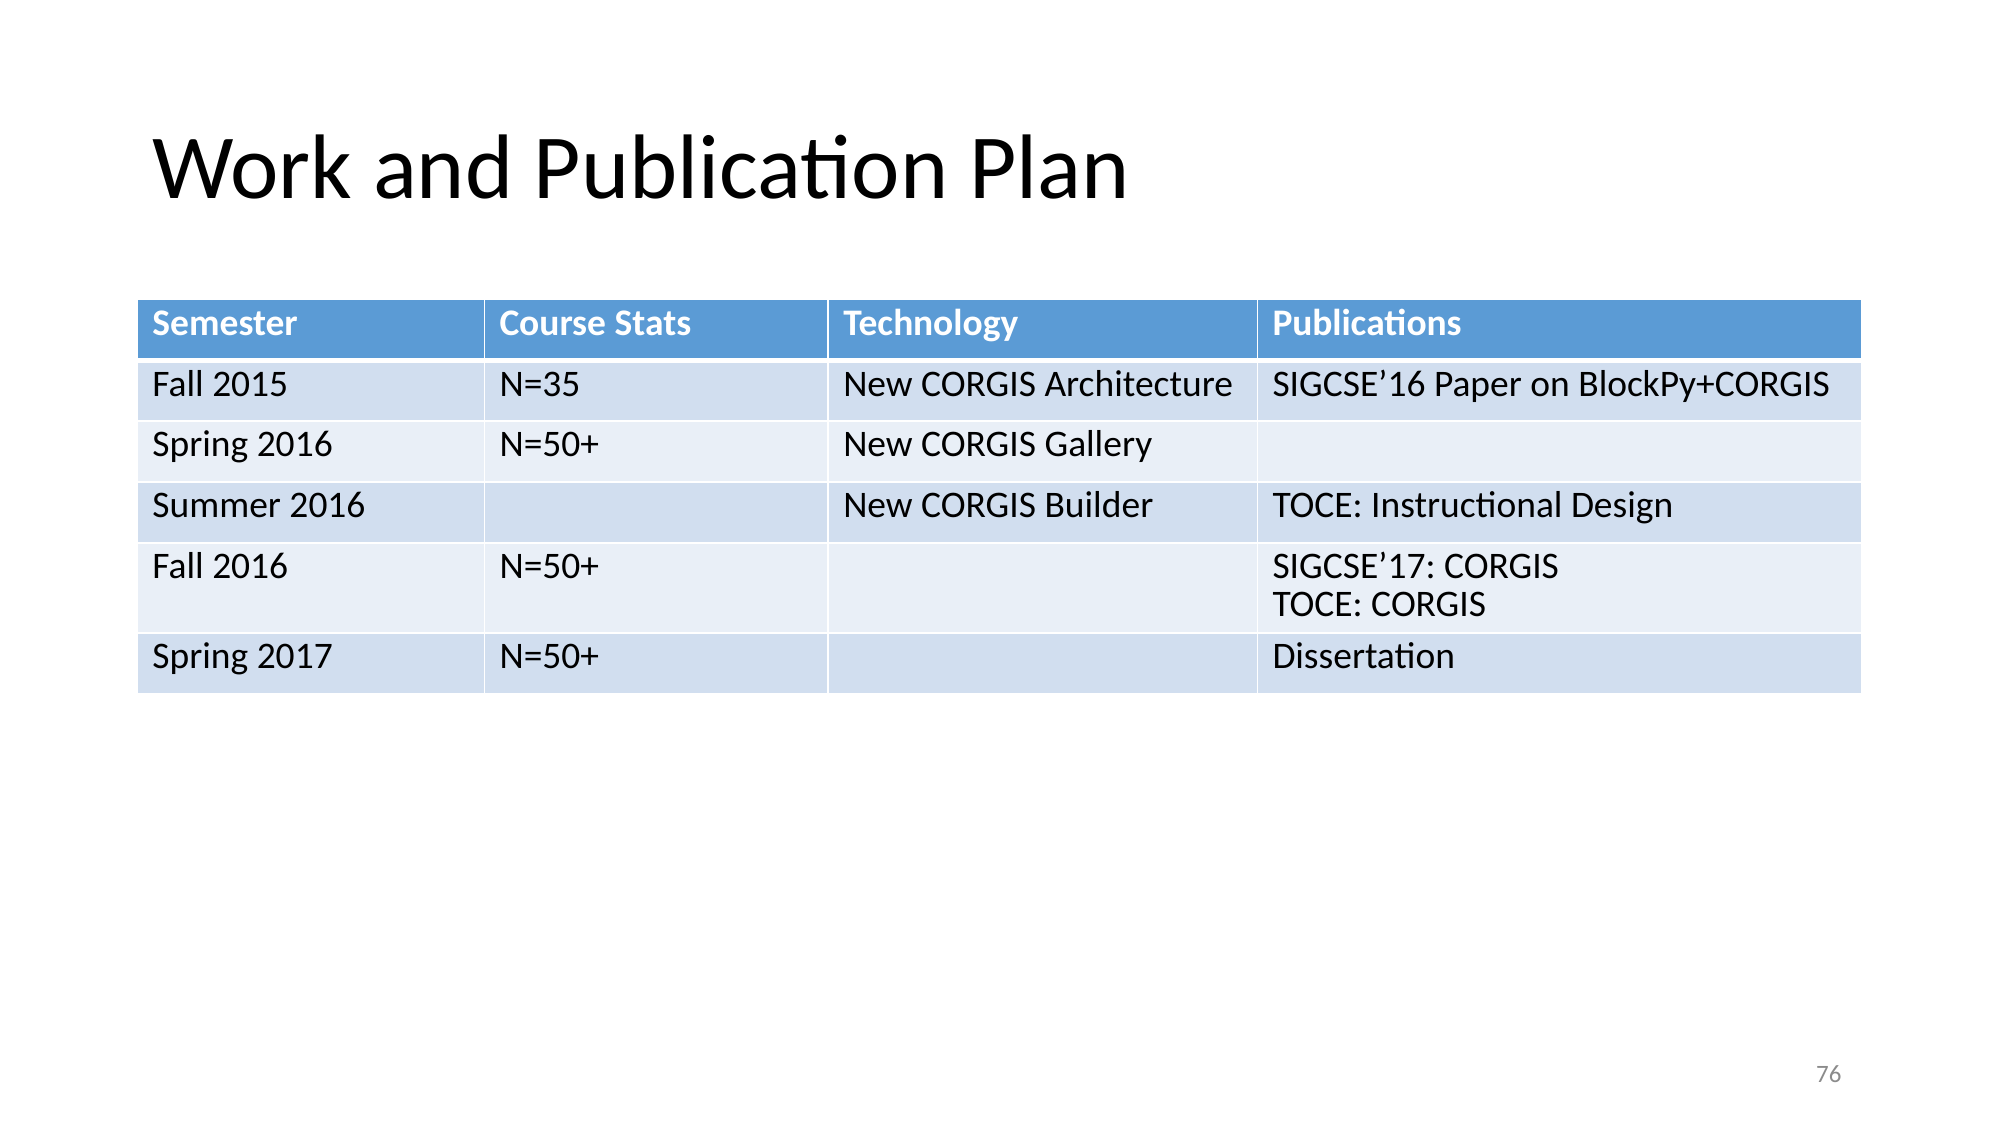

# Work and Publication Plan
| Semester | Course Stats | Technology | Publications |
| --- | --- | --- | --- |
| Fall 2015 | N=35 | New CORGIS Architecture | SIGCSE’16 Paper on BlockPy+CORGIS |
| Spring 2016 | N=50+ | New CORGIS Gallery |  |
| Summer 2016 |  | New CORGIS Builder | TOCE: Instructional Design |
| Fall 2016 | N=50+ |  | SIGCSE’17: CORGIS TOCE: CORGIS |
| Spring 2017 | N=50+ |  | Dissertation |
76